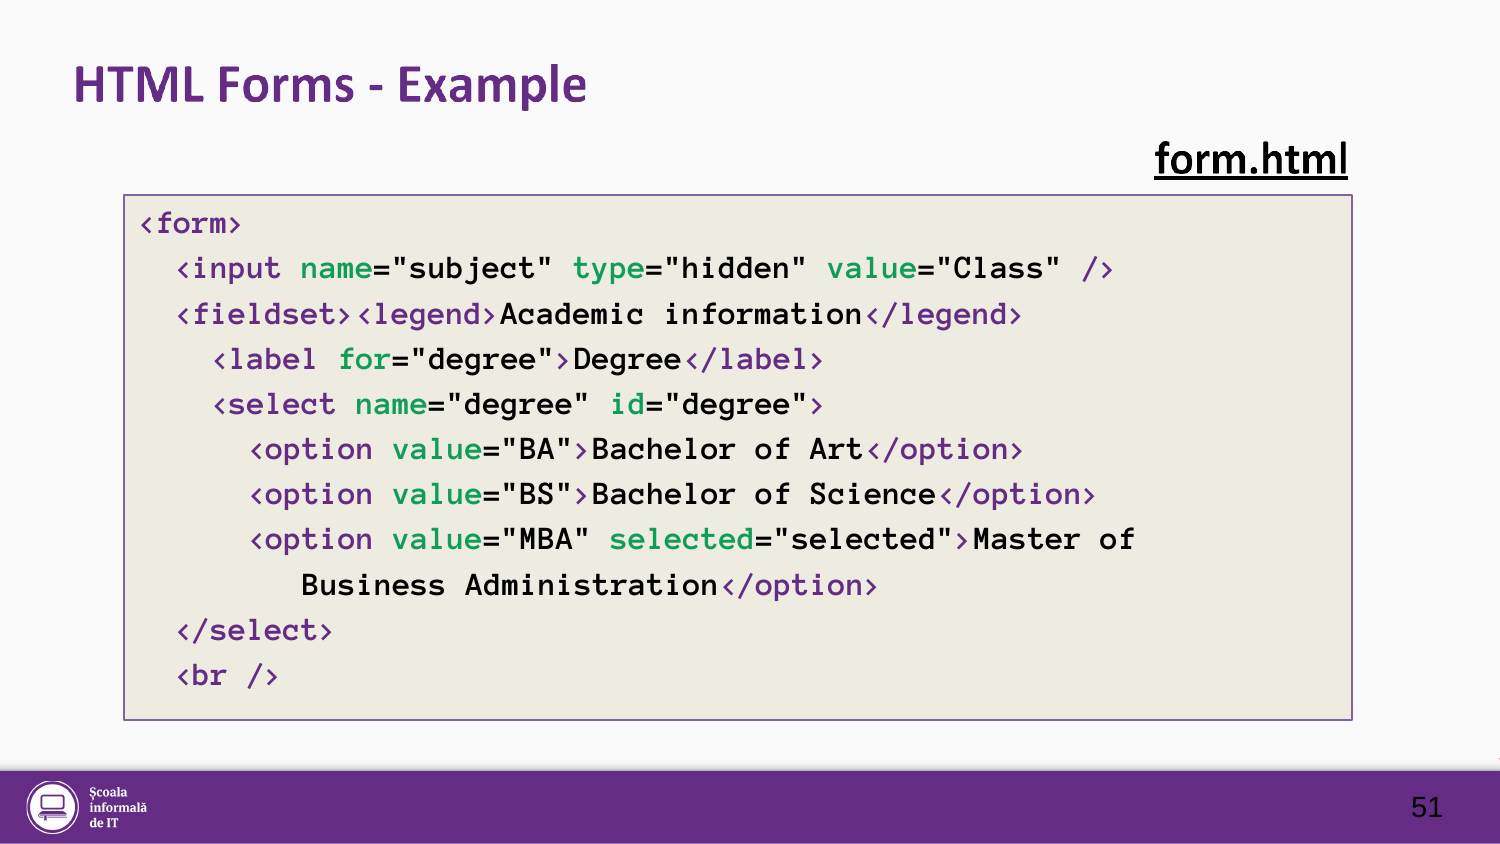

<form>
<input name="subject" type="hidden" value="Class" />
<fieldset><legend>Academic information</legend>
<label for="degree">Degree</label>
<select name="degree" id="degree">
<option value="BA">Bachelor of Art</option>
<option value="BS">Bachelor of Science</option>
<option value="MBA" selected="selected">Master of  Business Administration</option>
</select>
<br />

51